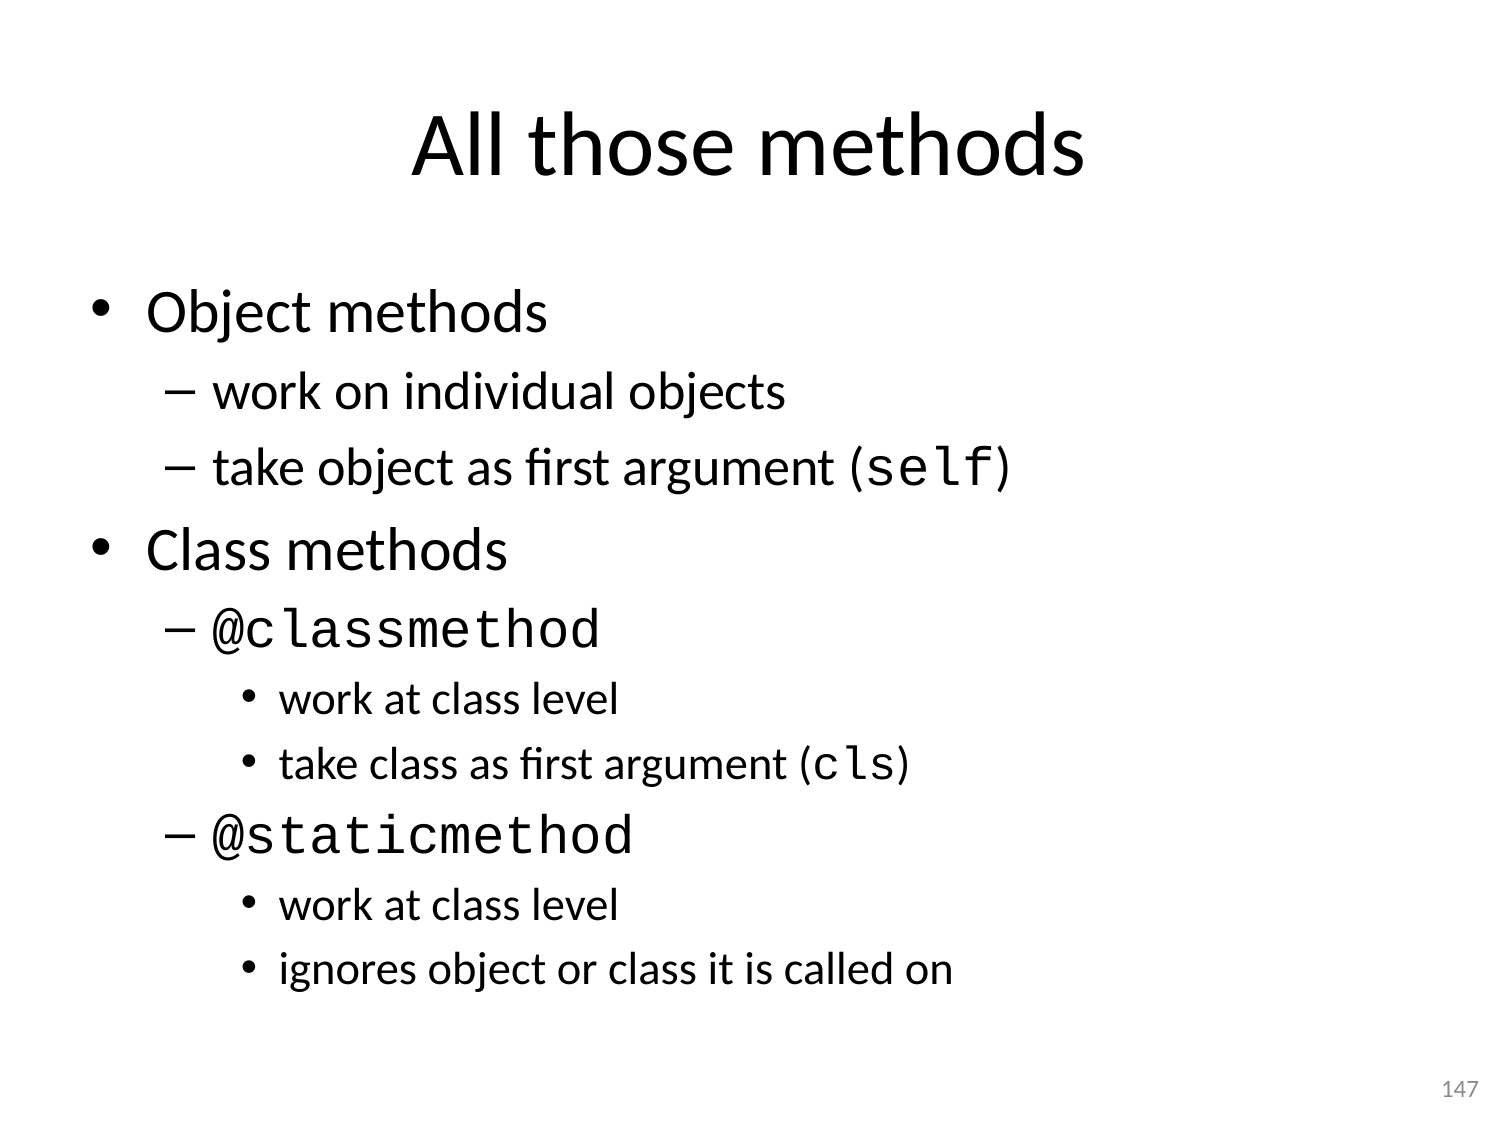

# All those methods
Object methods
work on individual objects
take object as first argument (self)
Class methods
@classmethod
work at class level
take class as first argument (cls)
@staticmethod
work at class level
ignores object or class it is called on
147